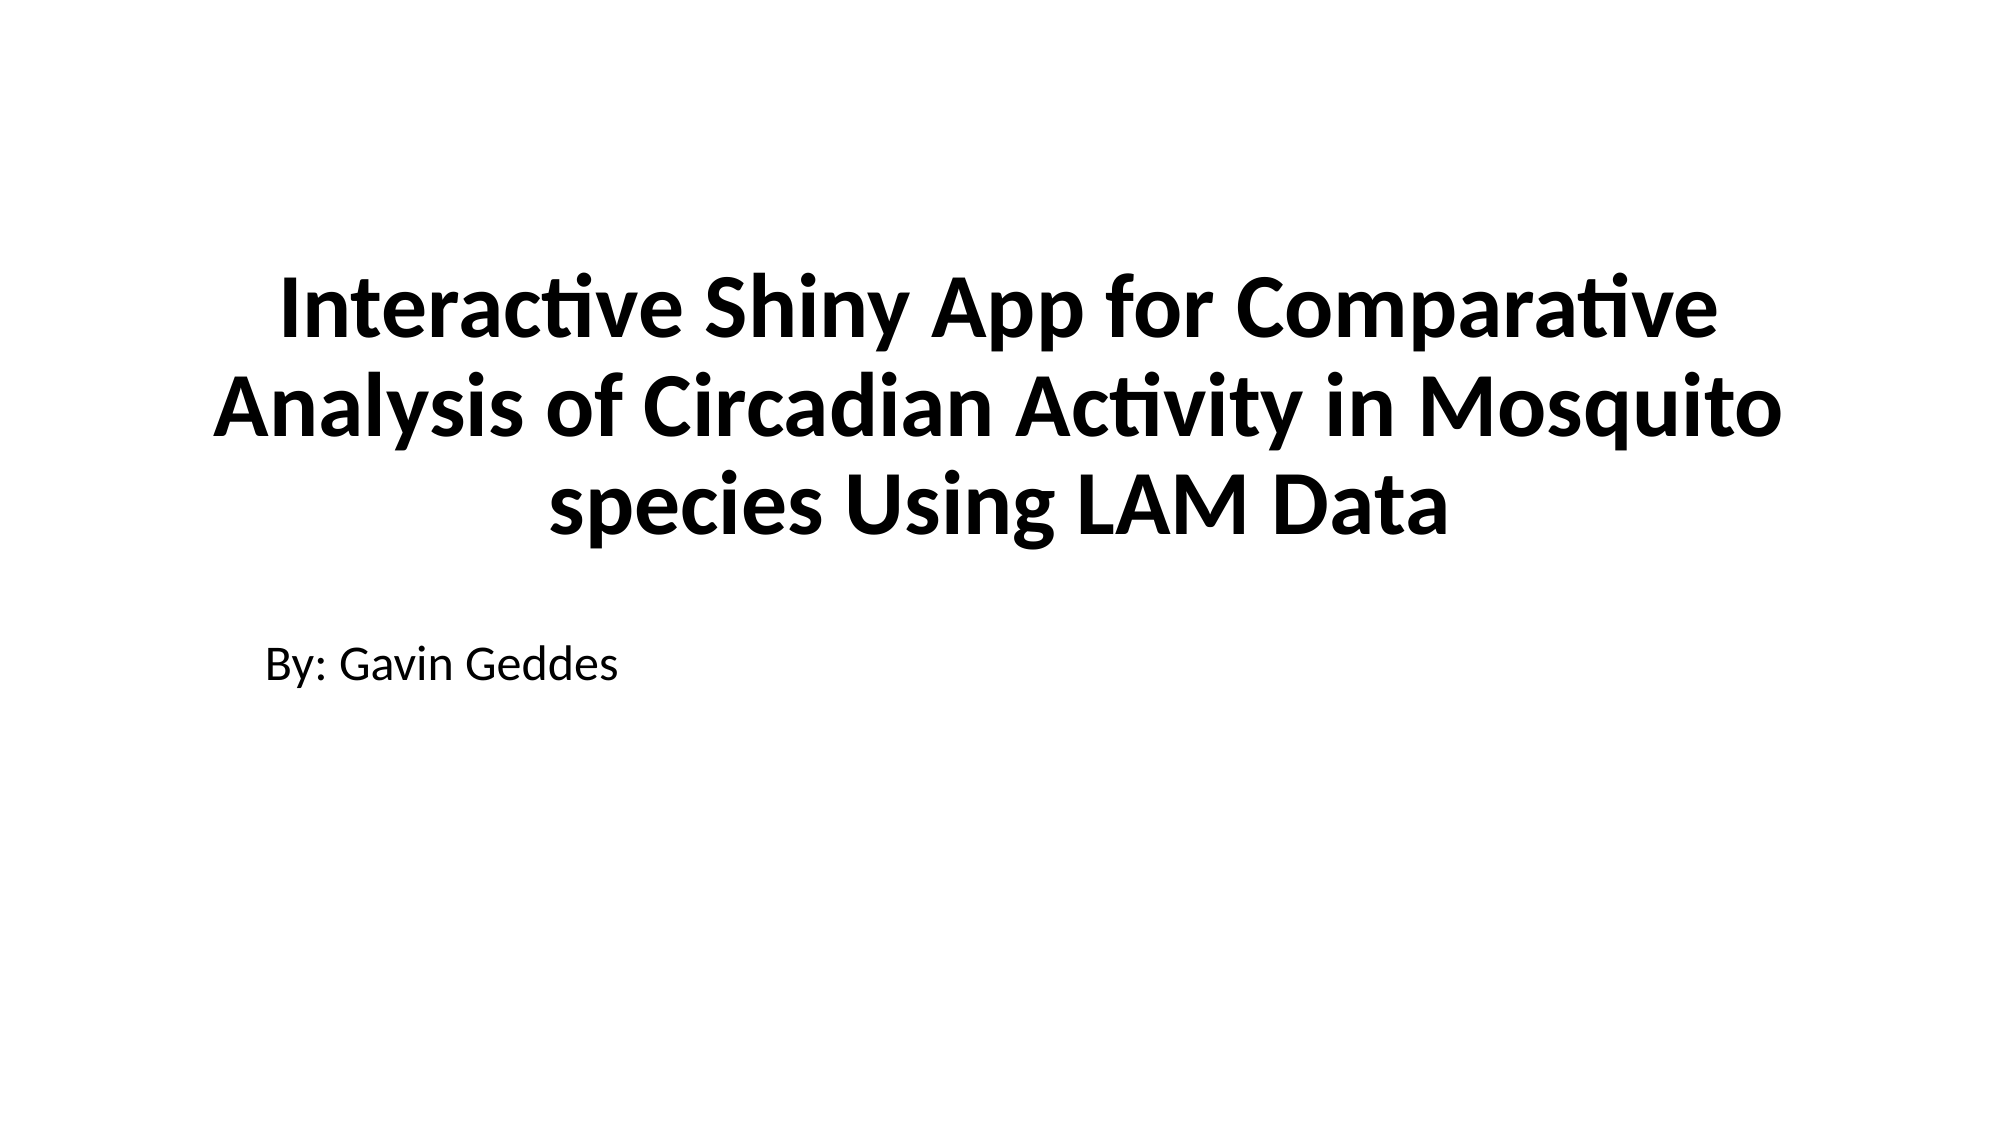

# Interactive Shiny App for Comparative Analysis of Circadian Activity in Mosquito species Using LAM Data
By: Gavin Geddes